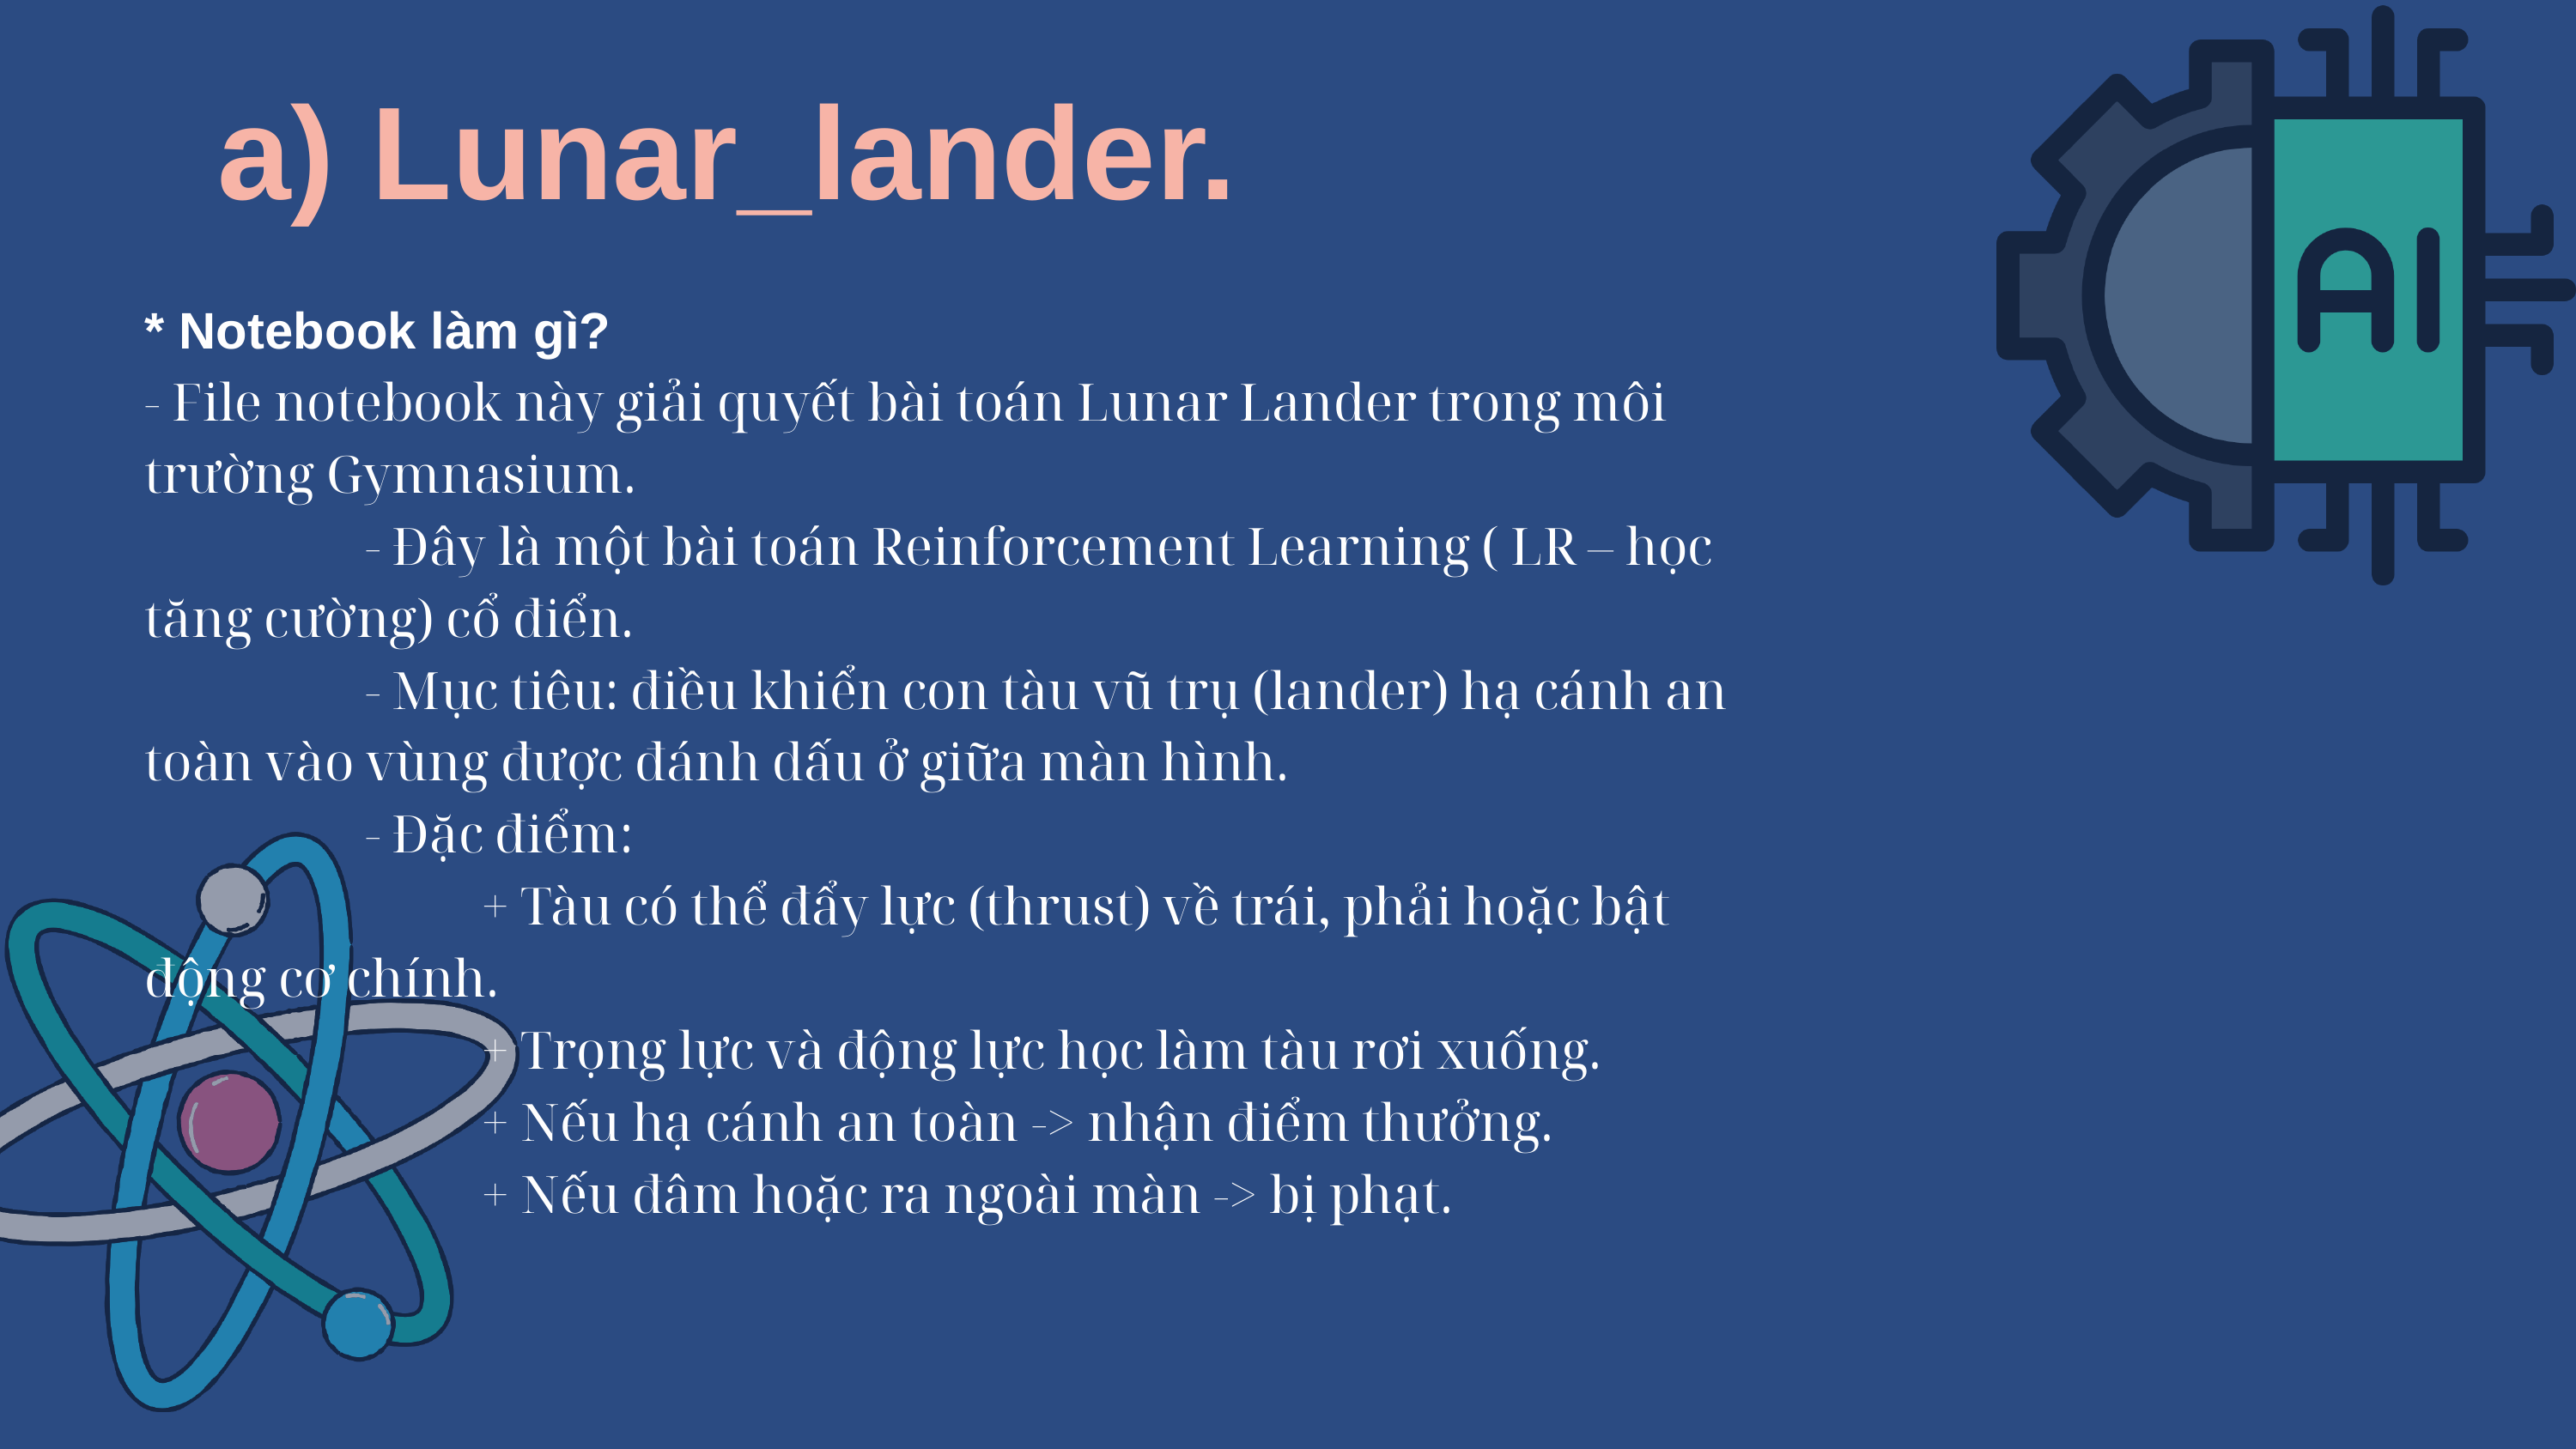

a) Lunar_lander.

* Notebook làm gì?
- File notebook này giải quyết bài toán Lunar Lander trong môi trường Gymnasium.
                   - Đây là một bài toán Reinforcement Learning ( LR – học tăng cường) cổ điển.
                   - Mục tiêu: điều khiển con tàu vũ trụ (lander) hạ cánh an toàn vào vùng được đánh dấu ở giữa màn hình.
                   - Đặc điểm:
                             + Tàu có thể đẩy lực (thrust) về trái, phải hoặc bật động cơ chính.
                             + Trọng lực và động lực học làm tàu rơi xuống.
                             + Nếu hạ cánh an toàn -> nhận điểm thưởng.
                             + Nếu đâm hoặc ra ngoài màn -> bị phạt.